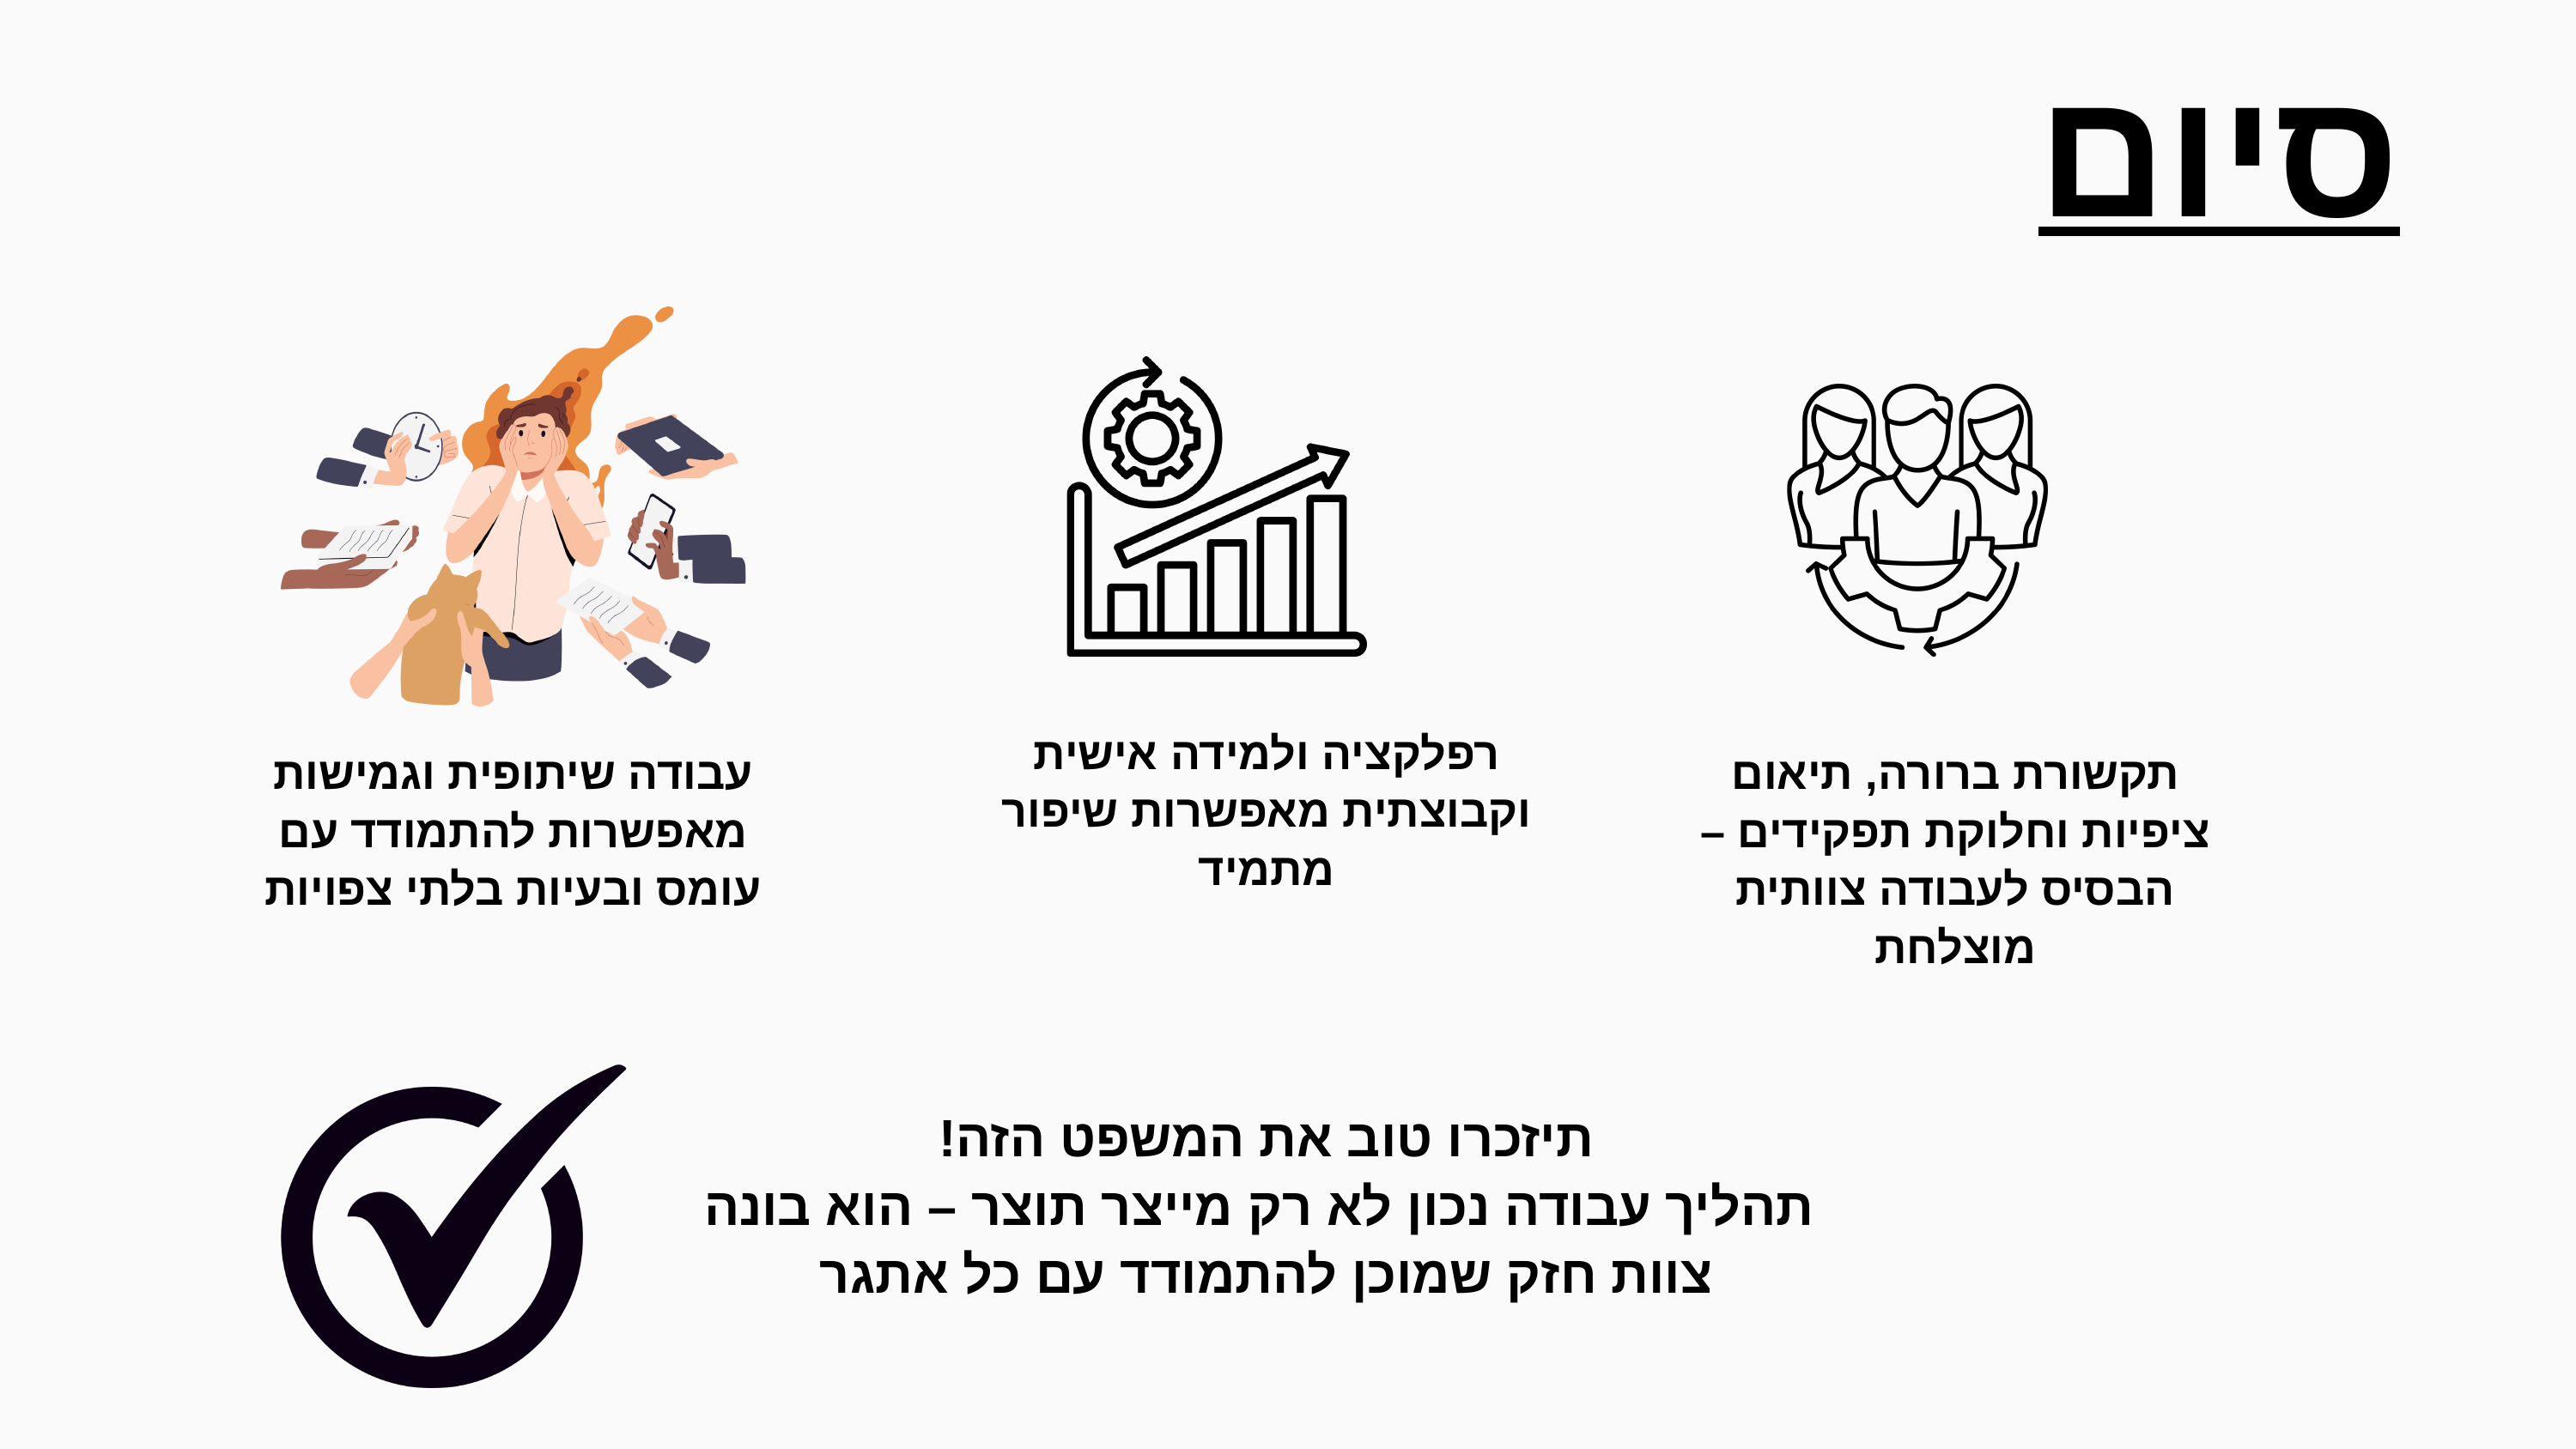

סיום

עבודה שיתופית וגמישות מאפשרות להתמודד עם עומס ובעיות בלתי צפויות

תקשורת ברורה, תיאום ציפיות וחלוקת תפקידים – הבסיס לעבודה צוותית מוצלחת
רפלקציה ולמידה אישית וקבוצתית מאפשרות שיפור מתמיד

תיזכרו טוב את המשפט הזה!
 תהליך עבודה נכון לא רק מייצר תוצר – הוא בונה צוות חזק שמוכן להתמודד עם כל אתגר